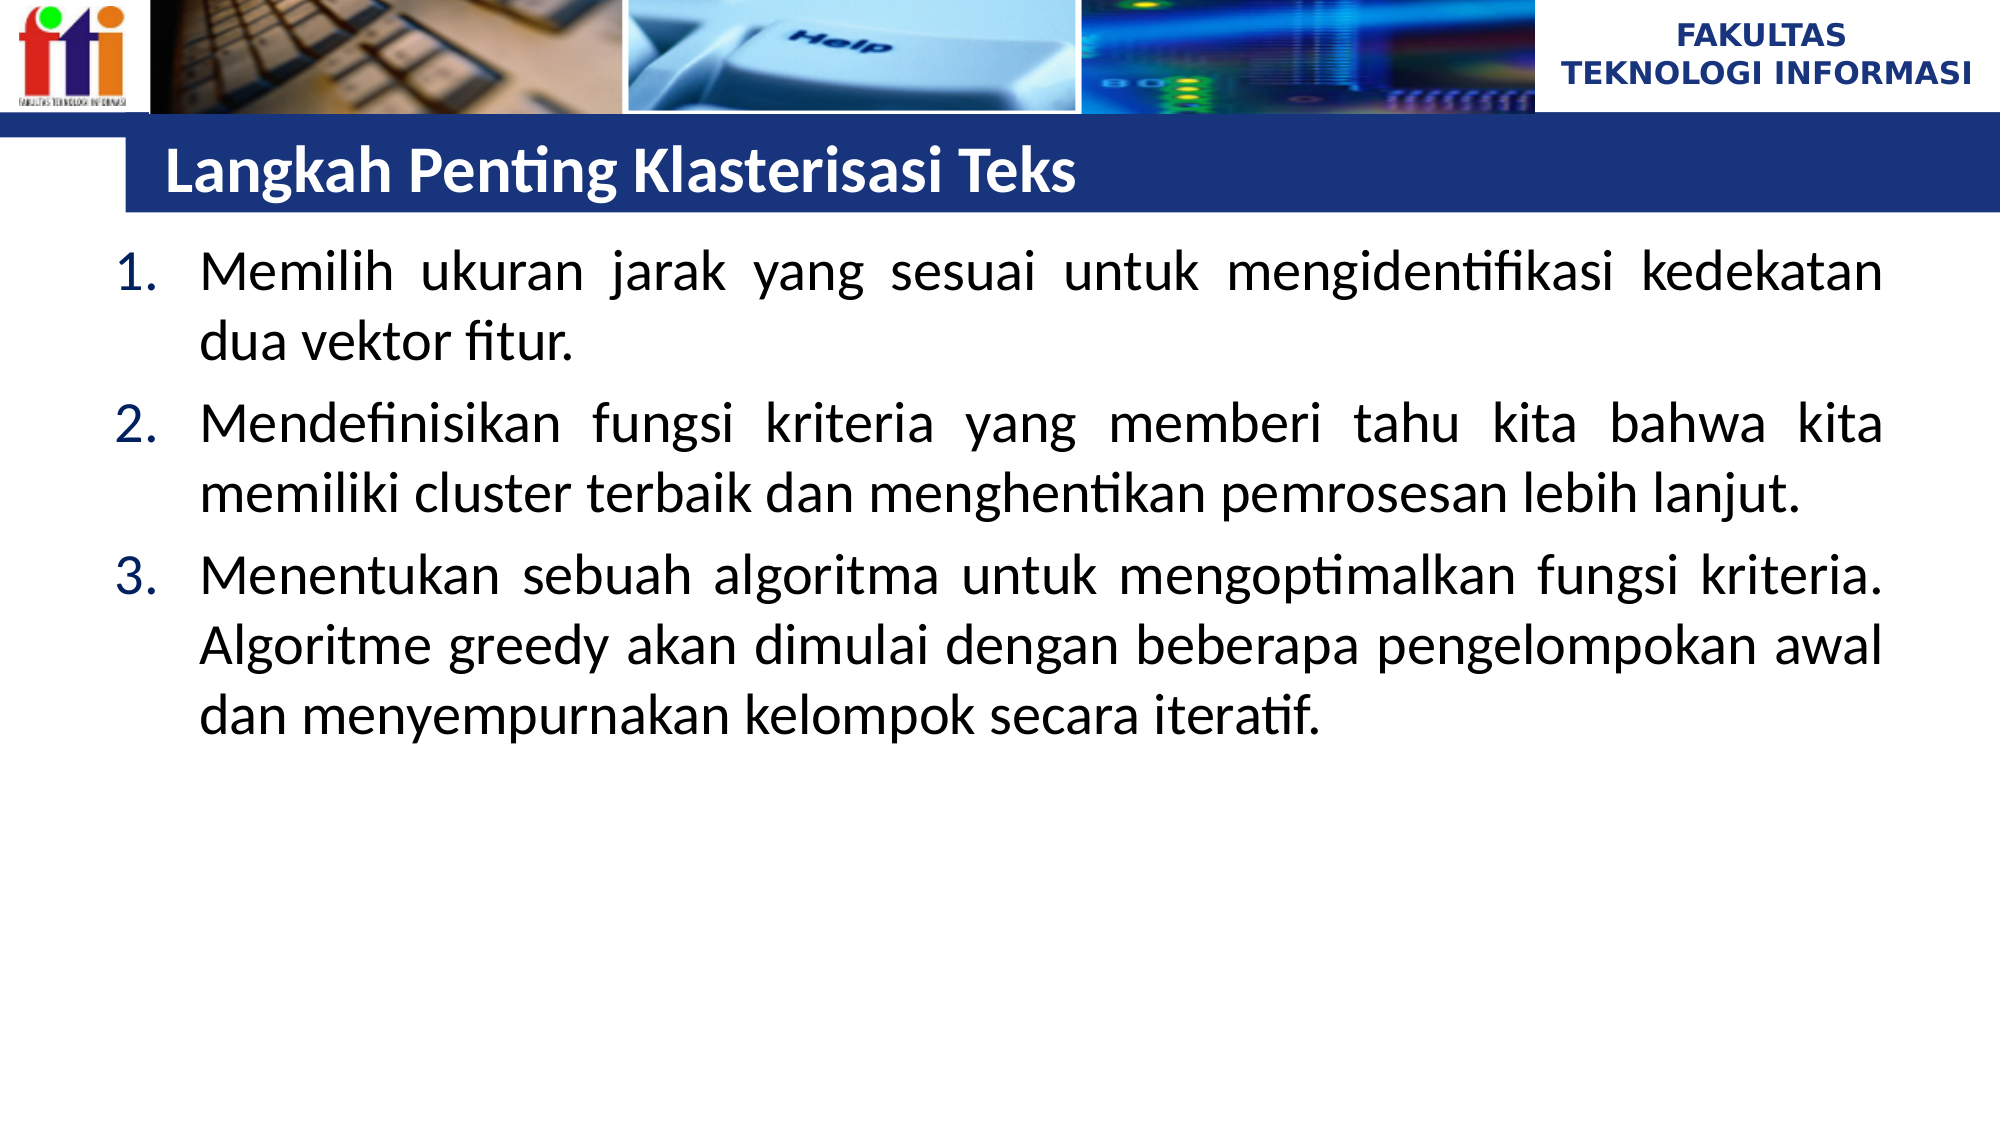

# Langkah Penting Klasterisasi Teks
Memilih ukuran jarak yang sesuai untuk mengidentifikasi kedekatan dua vektor fitur.
Mendefinisikan fungsi kriteria yang memberi tahu kita bahwa kita memiliki cluster terbaik dan menghentikan pemrosesan lebih lanjut.
Menentukan sebuah algoritma untuk mengoptimalkan fungsi kriteria. Algoritme greedy akan dimulai dengan beberapa pengelompokan awal dan menyempurnakan kelompok secara iteratif.